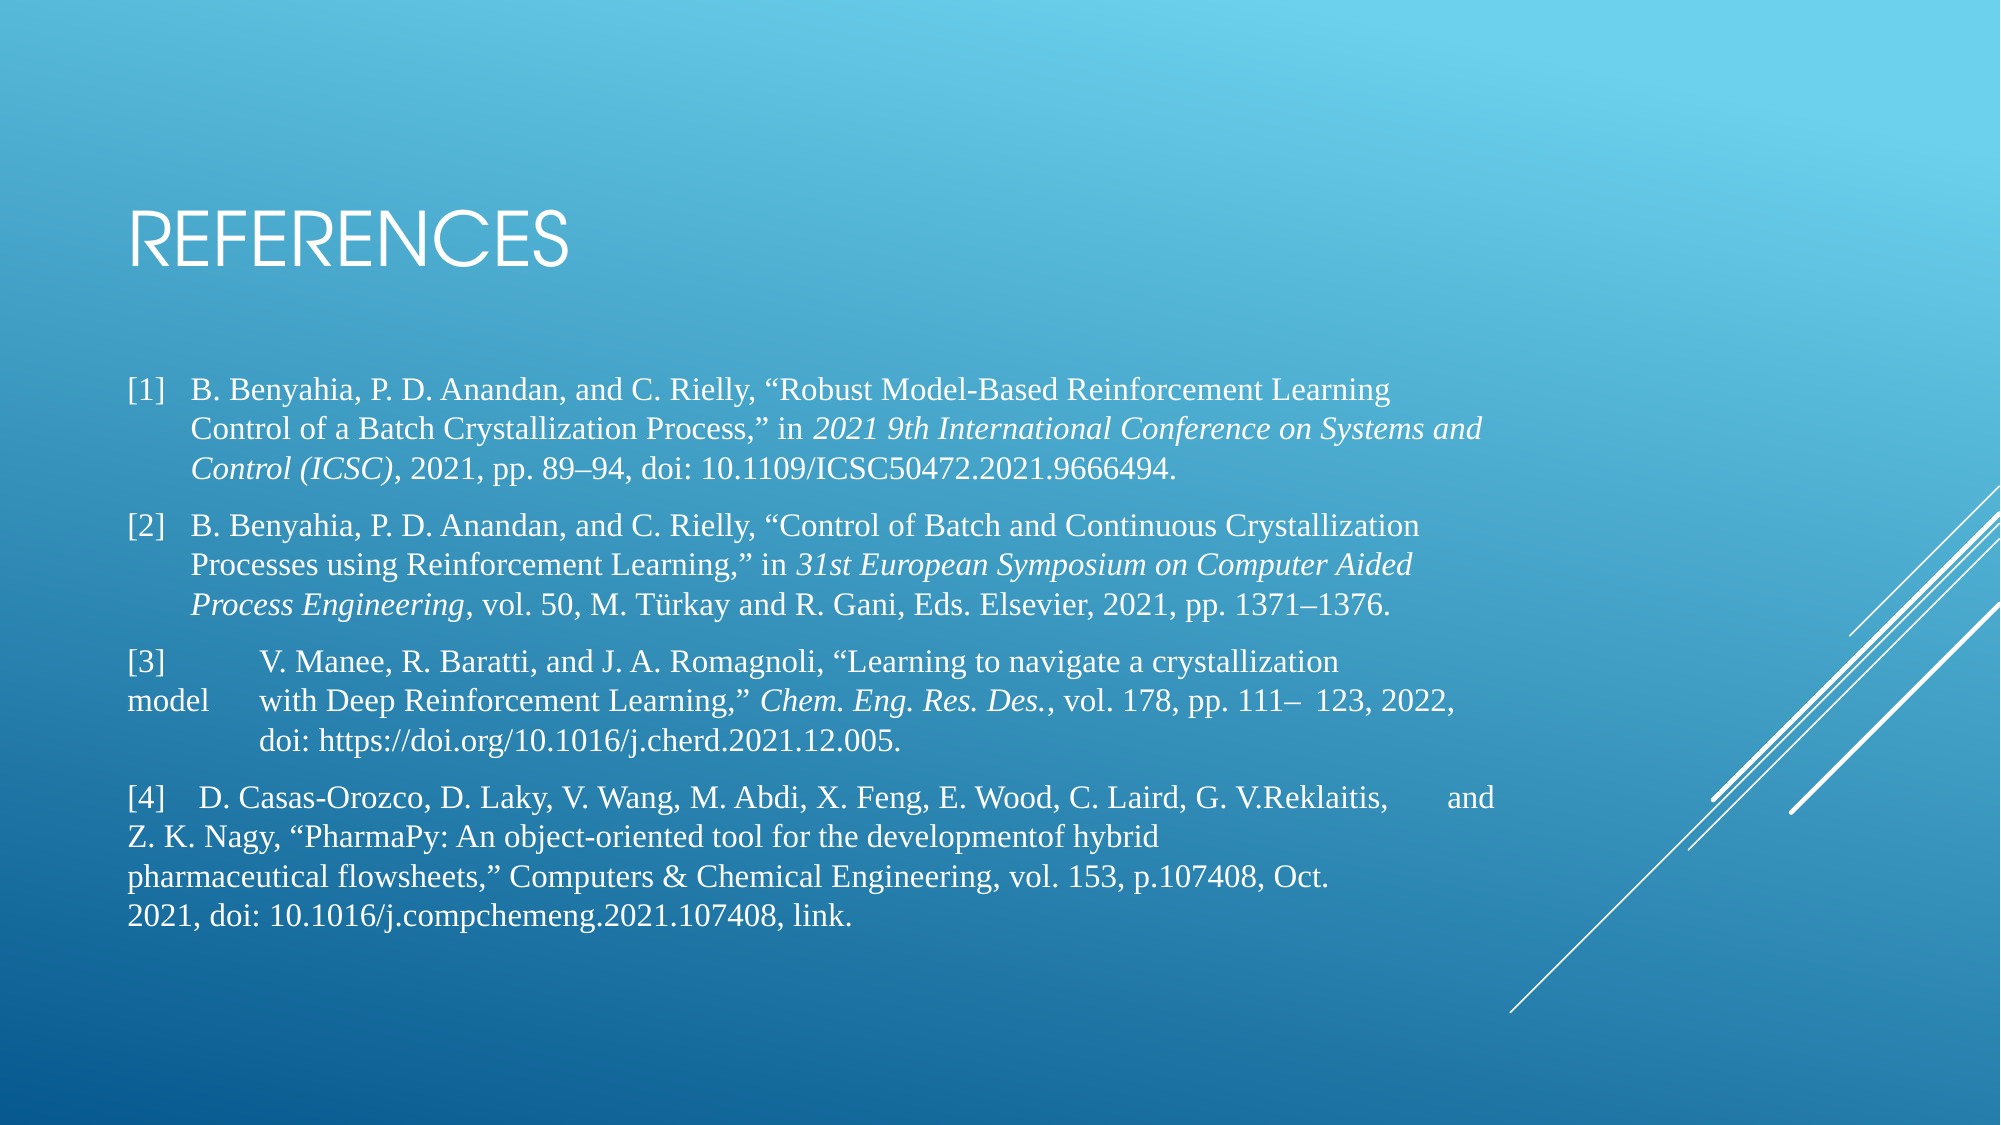

# References
[1]	B. Benyahia, P. D. Anandan, and C. Rielly, “Robust Model-Based Reinforcement Learning Control of a Batch Crystallization Process,” in 2021 9th International Conference on Systems and Control (ICSC), 2021, pp. 89–94, doi: 10.1109/ICSC50472.2021.9666494.
[2]	B. Benyahia, P. D. Anandan, and C. Rielly, “Control of Batch and Continuous Crystallization Processes using Reinforcement Learning,” in 31st European Symposium on Computer Aided Process Engineering, vol. 50, M. Türkay and R. Gani, Eds. Elsevier, 2021, pp. 1371–1376.
[3]	V. Manee, R. Baratti, and J. A. Romagnoli, “Learning to navigate a crystallization 	model 	with Deep Reinforcement Learning,” Chem. Eng. Res. Des., vol. 178, pp. 111–	123, 2022,	doi: https://doi.org/10.1016/j.cherd.2021.12.005.
[4]    D. Casas-Orozco, D. Laky, V. Wang, M. Abdi, X. Feng, E. Wood, C. Laird, G. V.Reklaitis,	and Z. K. Nagy, “PharmaPy: An object-oriented tool for the developmentof hybrid	 	pharmaceutical flowsheets,” Computers & Chemical Engineering, vol. 153, p.107408, Oct. 	2021, doi: 10.1016/j.compchemeng.2021.107408, link.